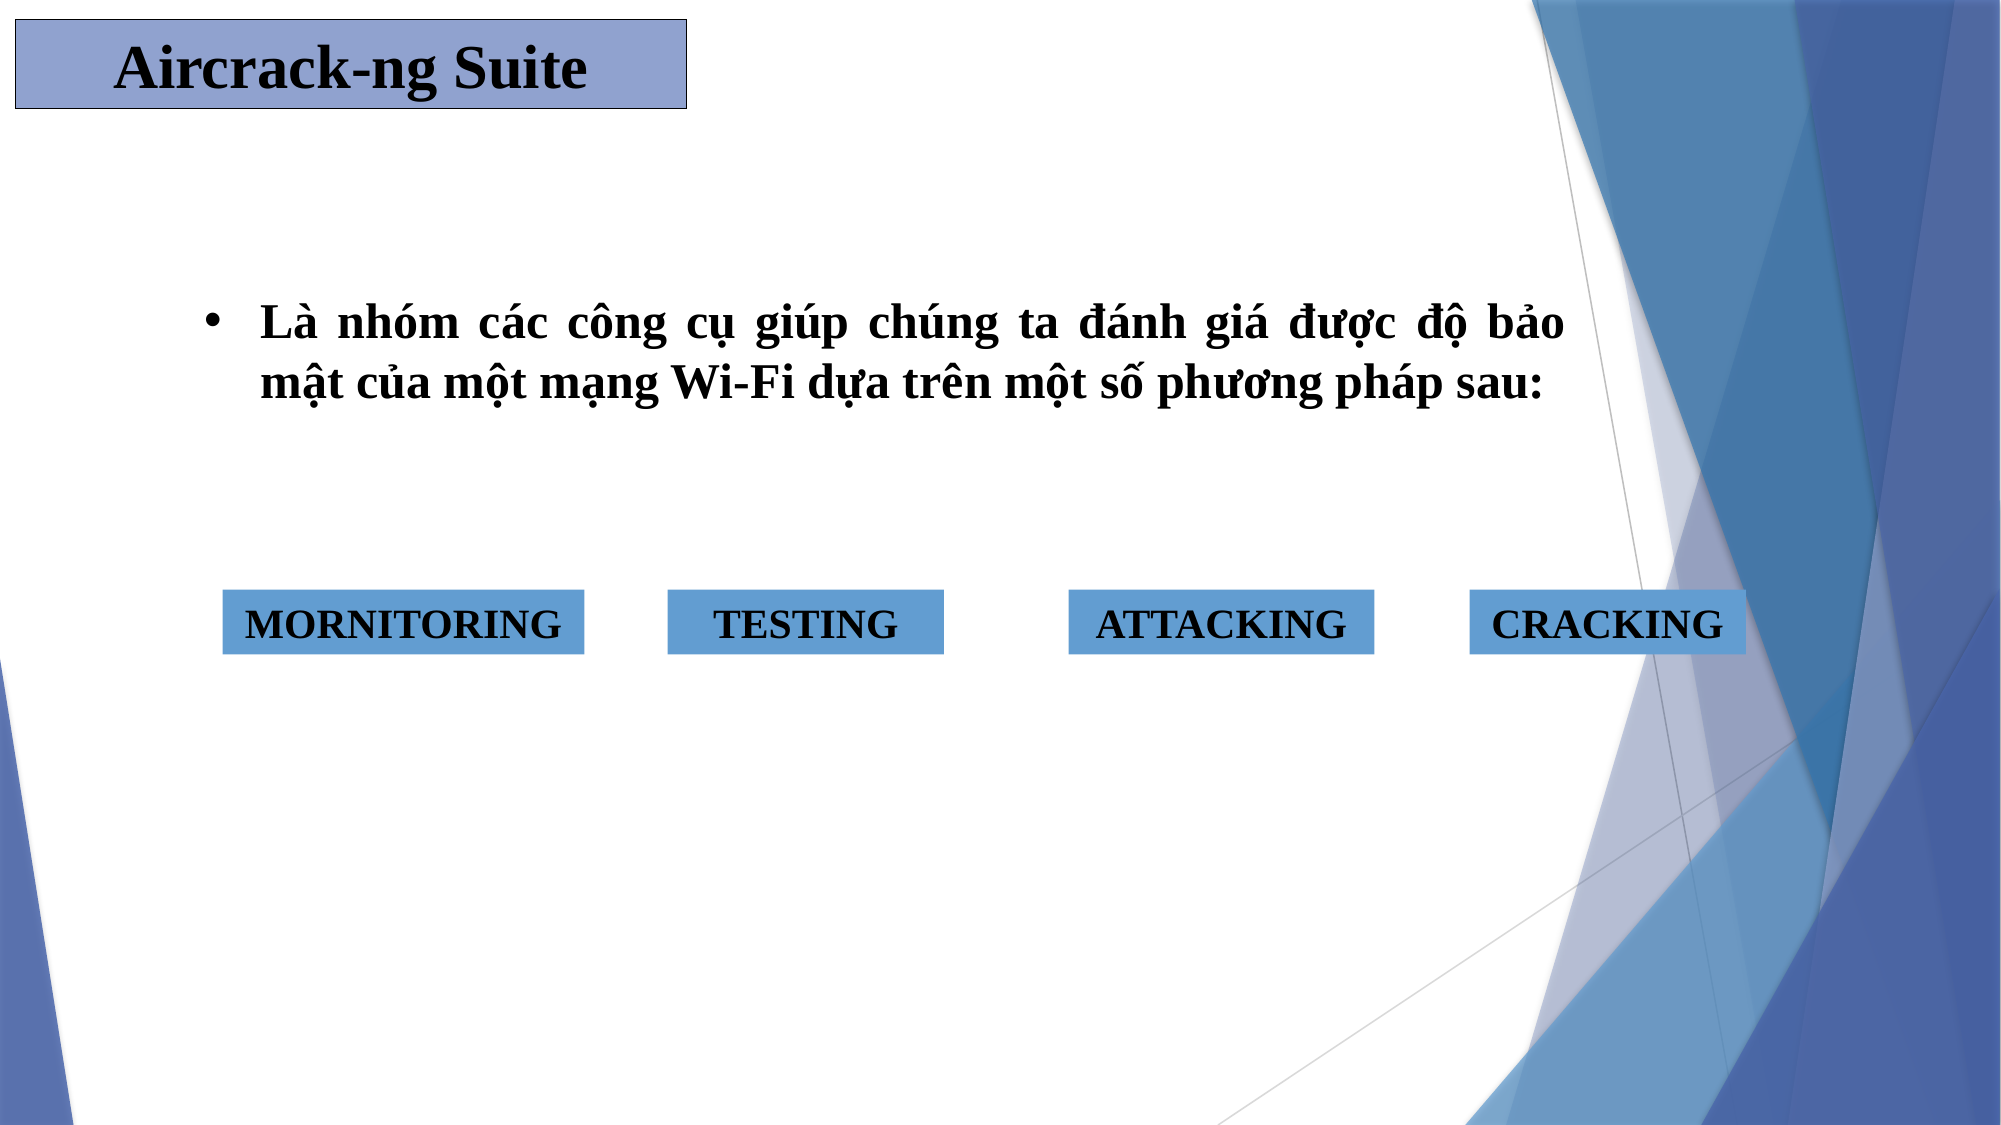

Aircrack-ng Suite
Là nhóm các công cụ giúp chúng ta đánh giá được độ bảo mật của một mạng Wi-Fi dựa trên một số phương pháp sau:
MORNITORING
TESTING
ATTACKING
CRACKING